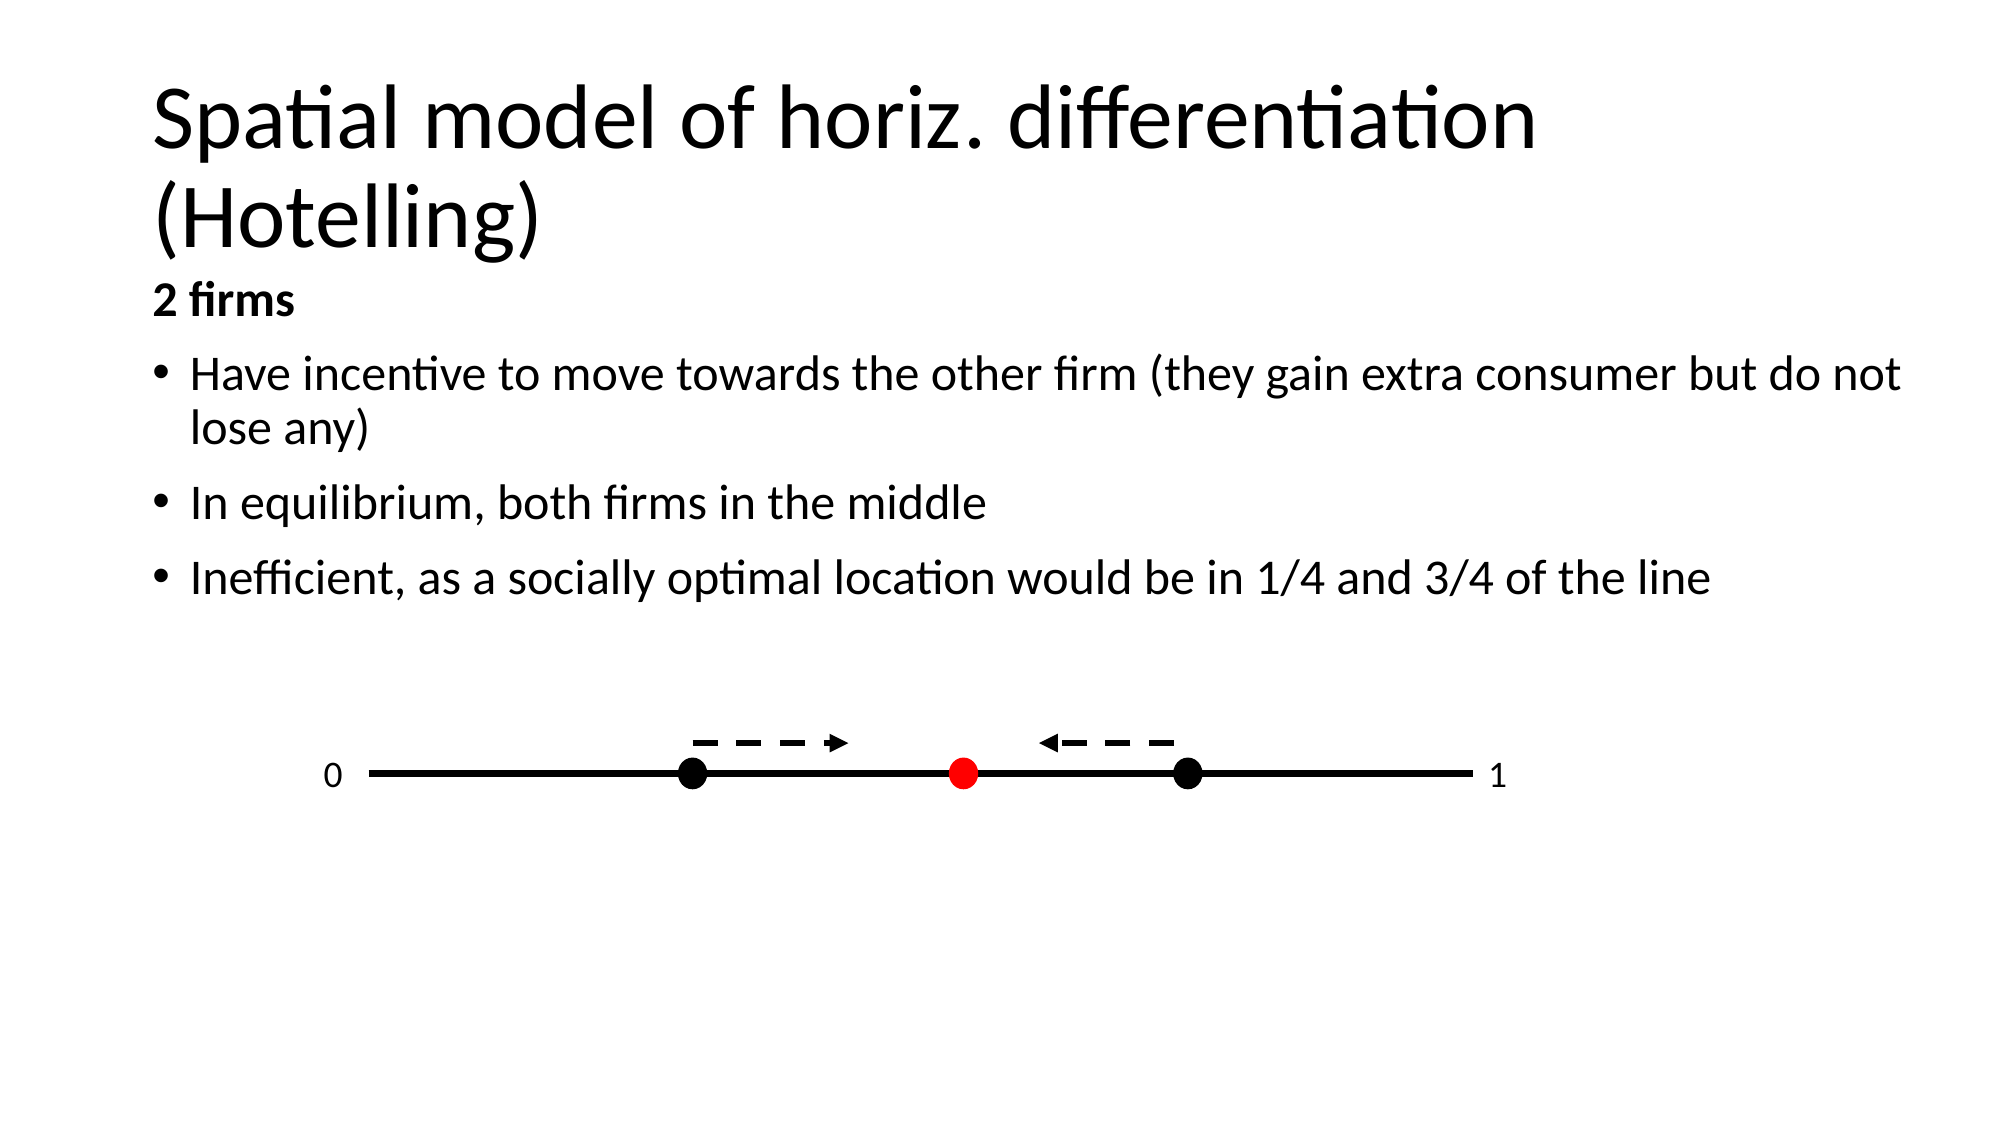

# Spatial model of horiz. differentiation (Hotelling)
2 firms
Have incentive to move towards the other firm (they gain extra consumer but do not lose any)
In equilibrium, both firms in the middle
Inefficient, as a socially optimal location would be in 1/4 and 3/4 of the line
0
1